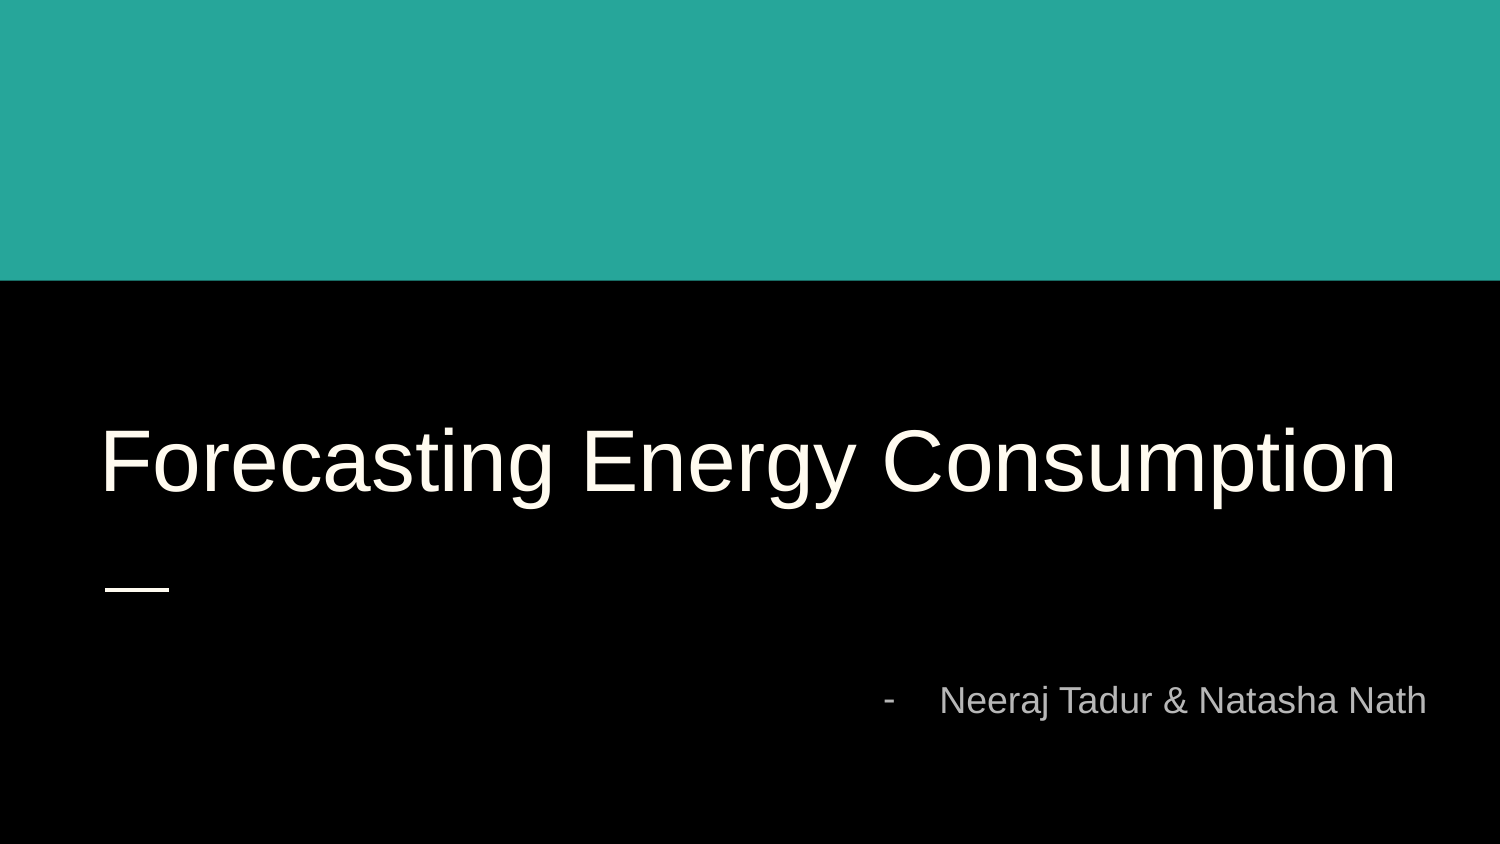

# Forecasting Energy Consumption
Neeraj Tadur & Natasha Nath